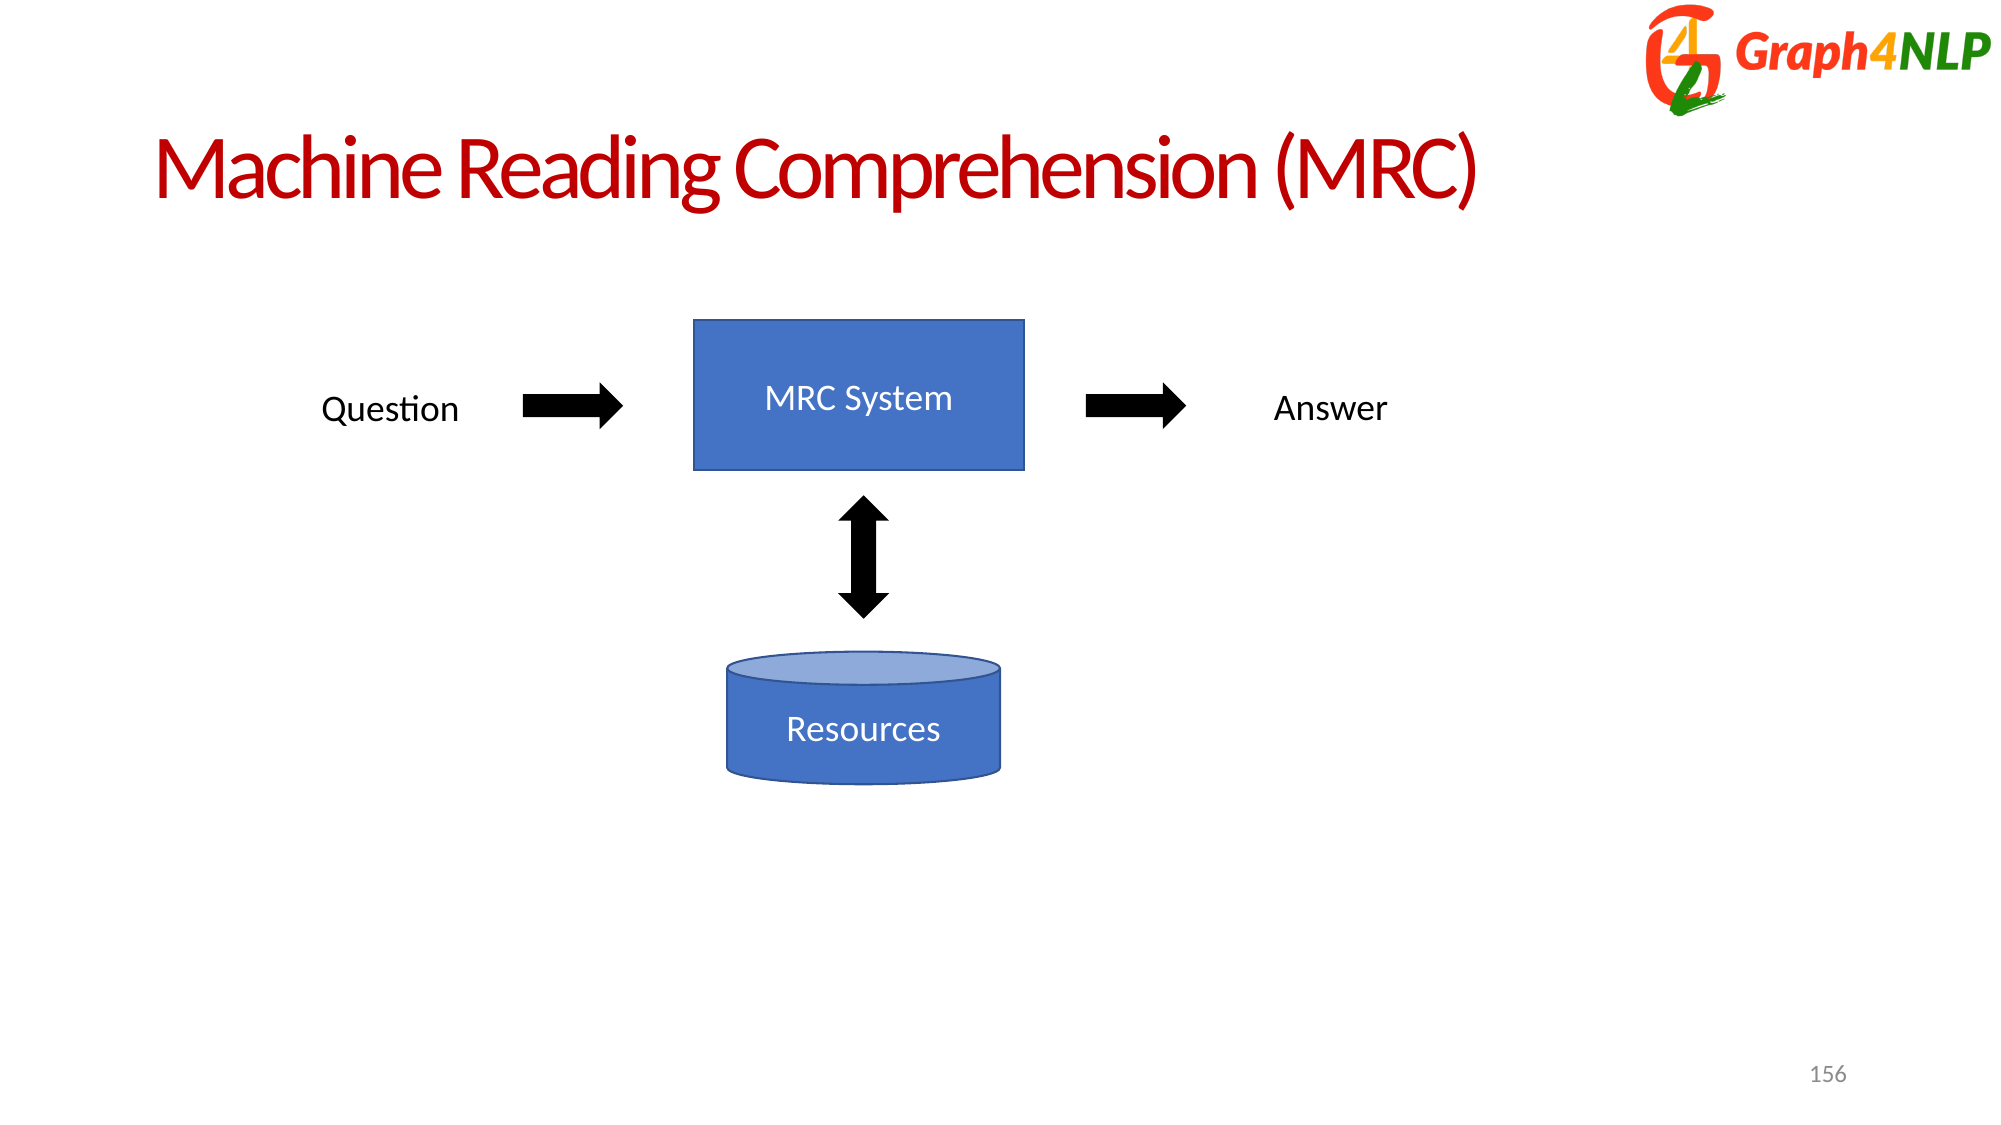

# Machine Reading Comprehension (MRC)
MRC System
Answer
Question

Resources
156